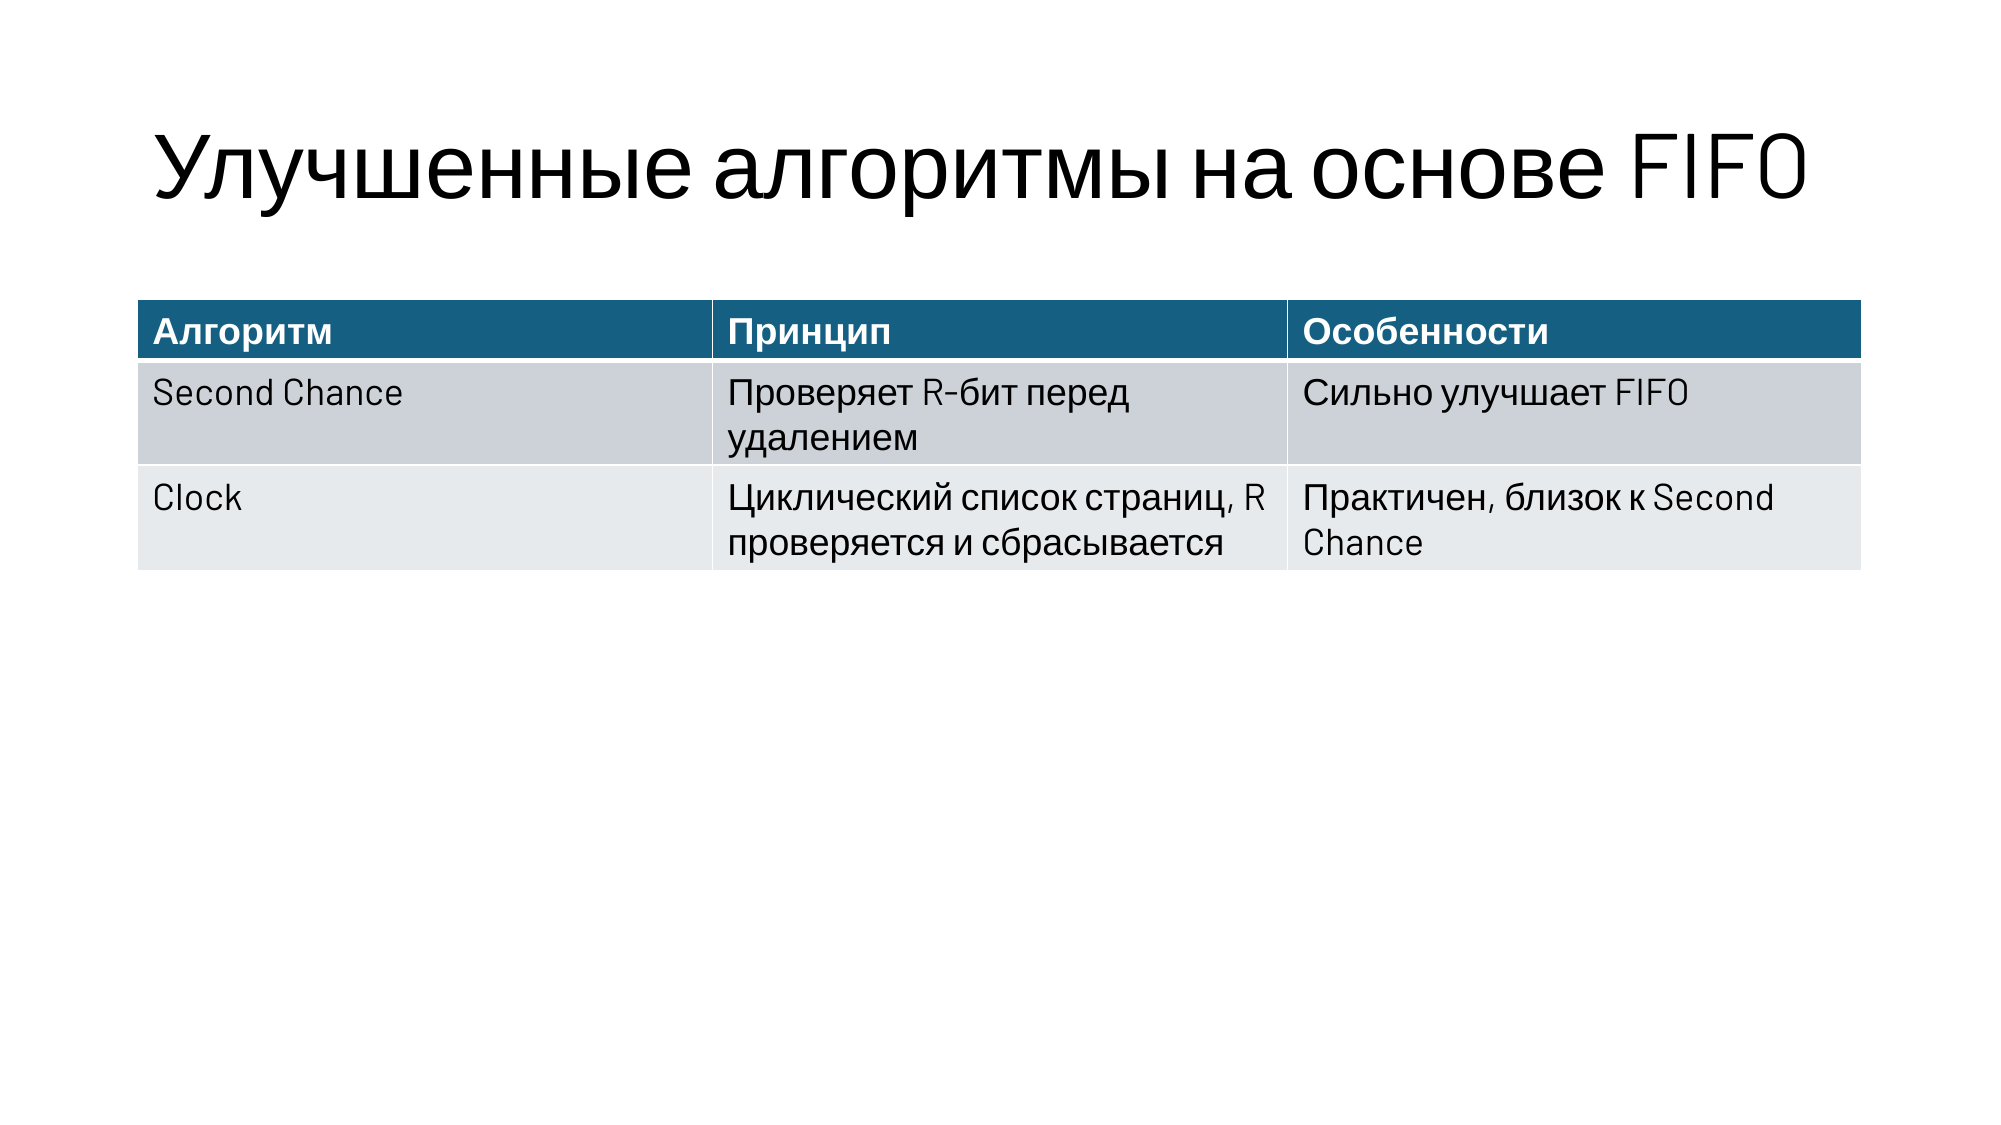

# Улучшенные алгоритмы на основе FIFO
| Алгоритм | Принцип | Особенности |
| --- | --- | --- |
| Second Chance | Проверяет R-бит перед удалением | Сильно улучшает FIFO |
| Clock | Циклический список страниц, R проверяется и сбрасывается | Практичен, близок к Second Chance |